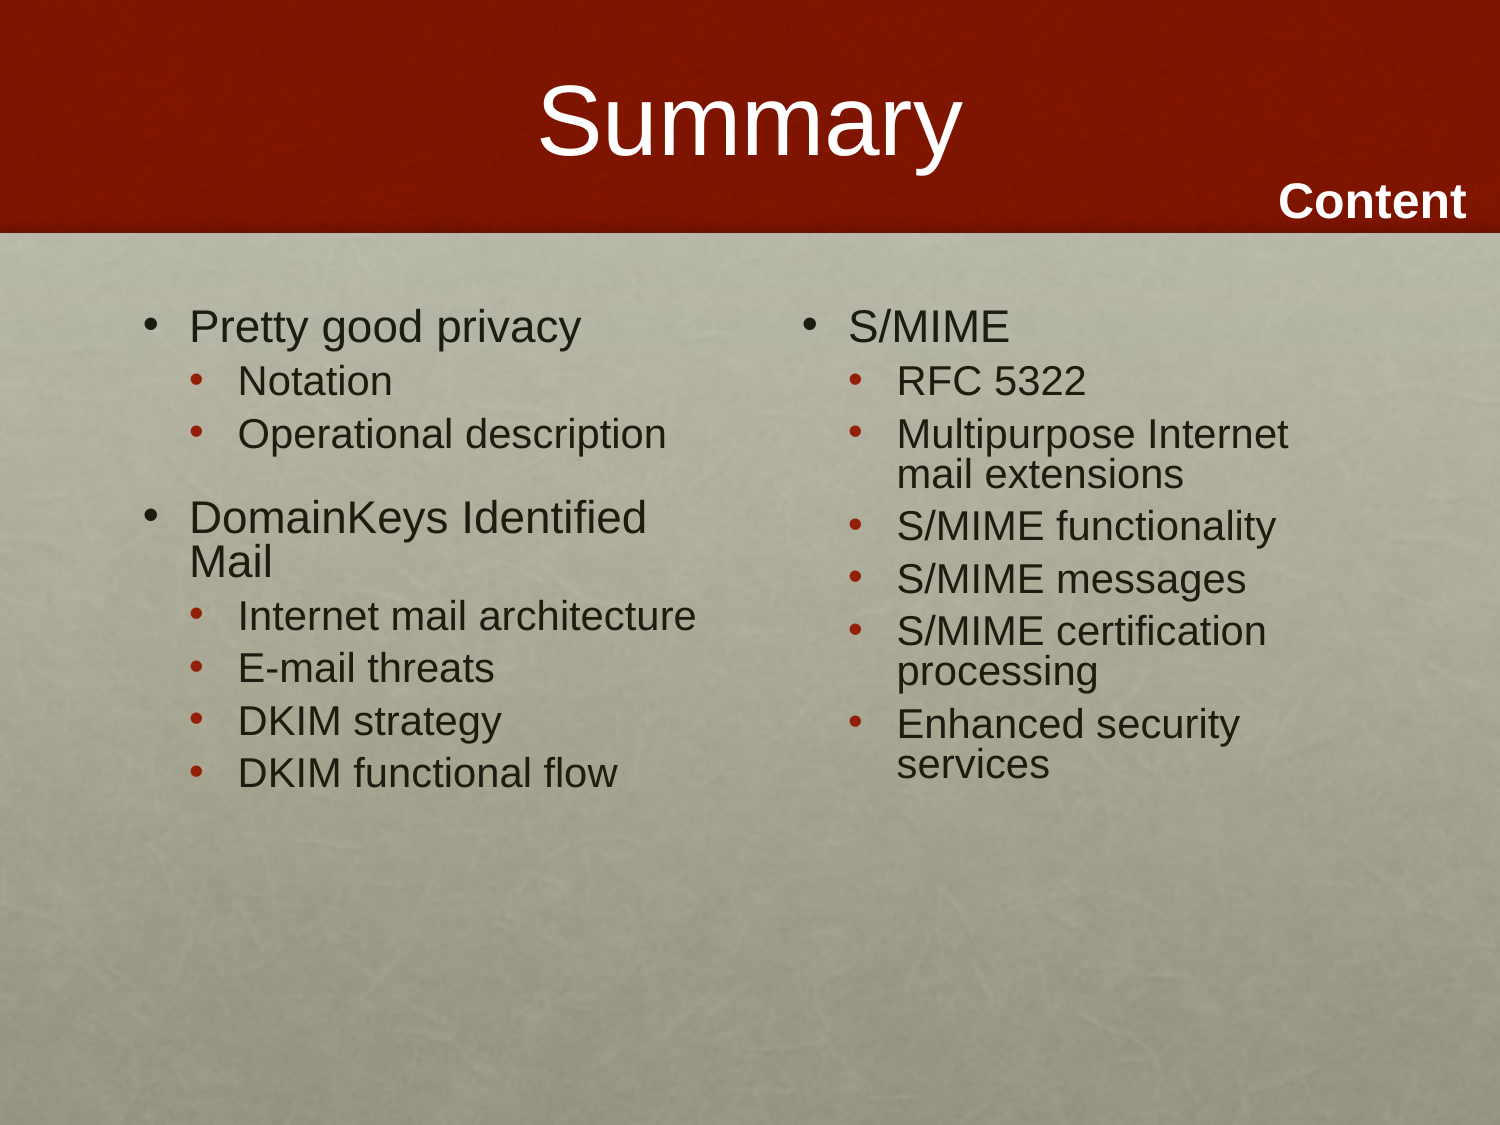

# Summary
Pretty good privacy
Notation
Operational description
DomainKeys Identified Mail
Internet mail architecture
E-mail threats
DKIM strategy
DKIM functional flow
S/MIME
RFC 5322
Multipurpose Internet mail extensions
S/MIME functionality
S/MIME messages
S/MIME certification processing
Enhanced security services